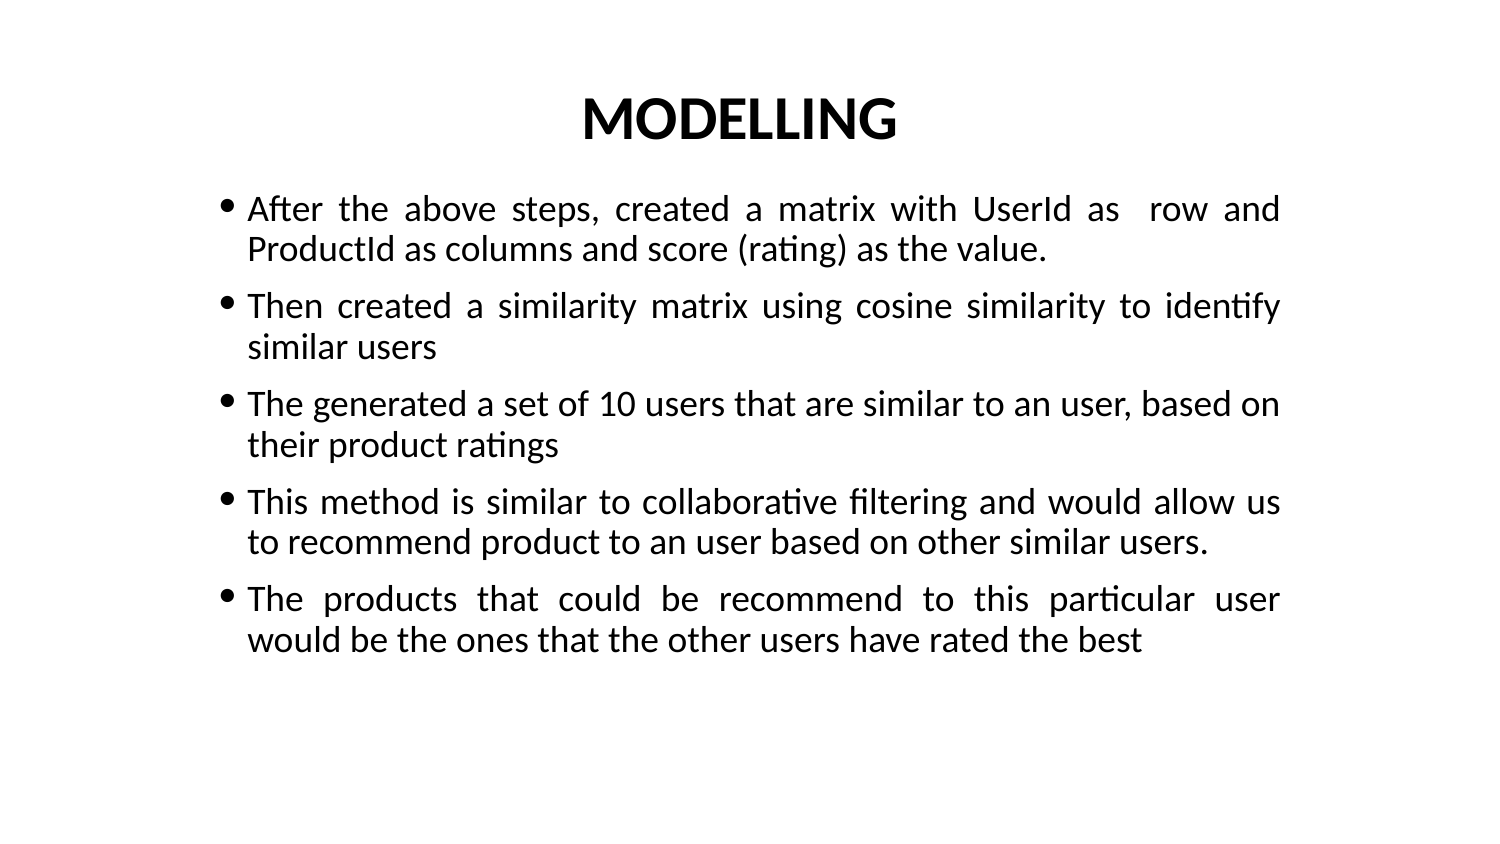

# MODELLING
After the above steps, created a matrix with UserId as  row and ProductId as columns and score (rating) as the value.
Then created a similarity matrix using cosine similarity to identify similar users
The generated a set of 10 users that are similar to an user, based on their product ratings
This method is similar to collaborative filtering and would allow us to recommend product to an user based on other similar users.
The products that could be recommend to this particular user would be the ones that the other users have rated the best